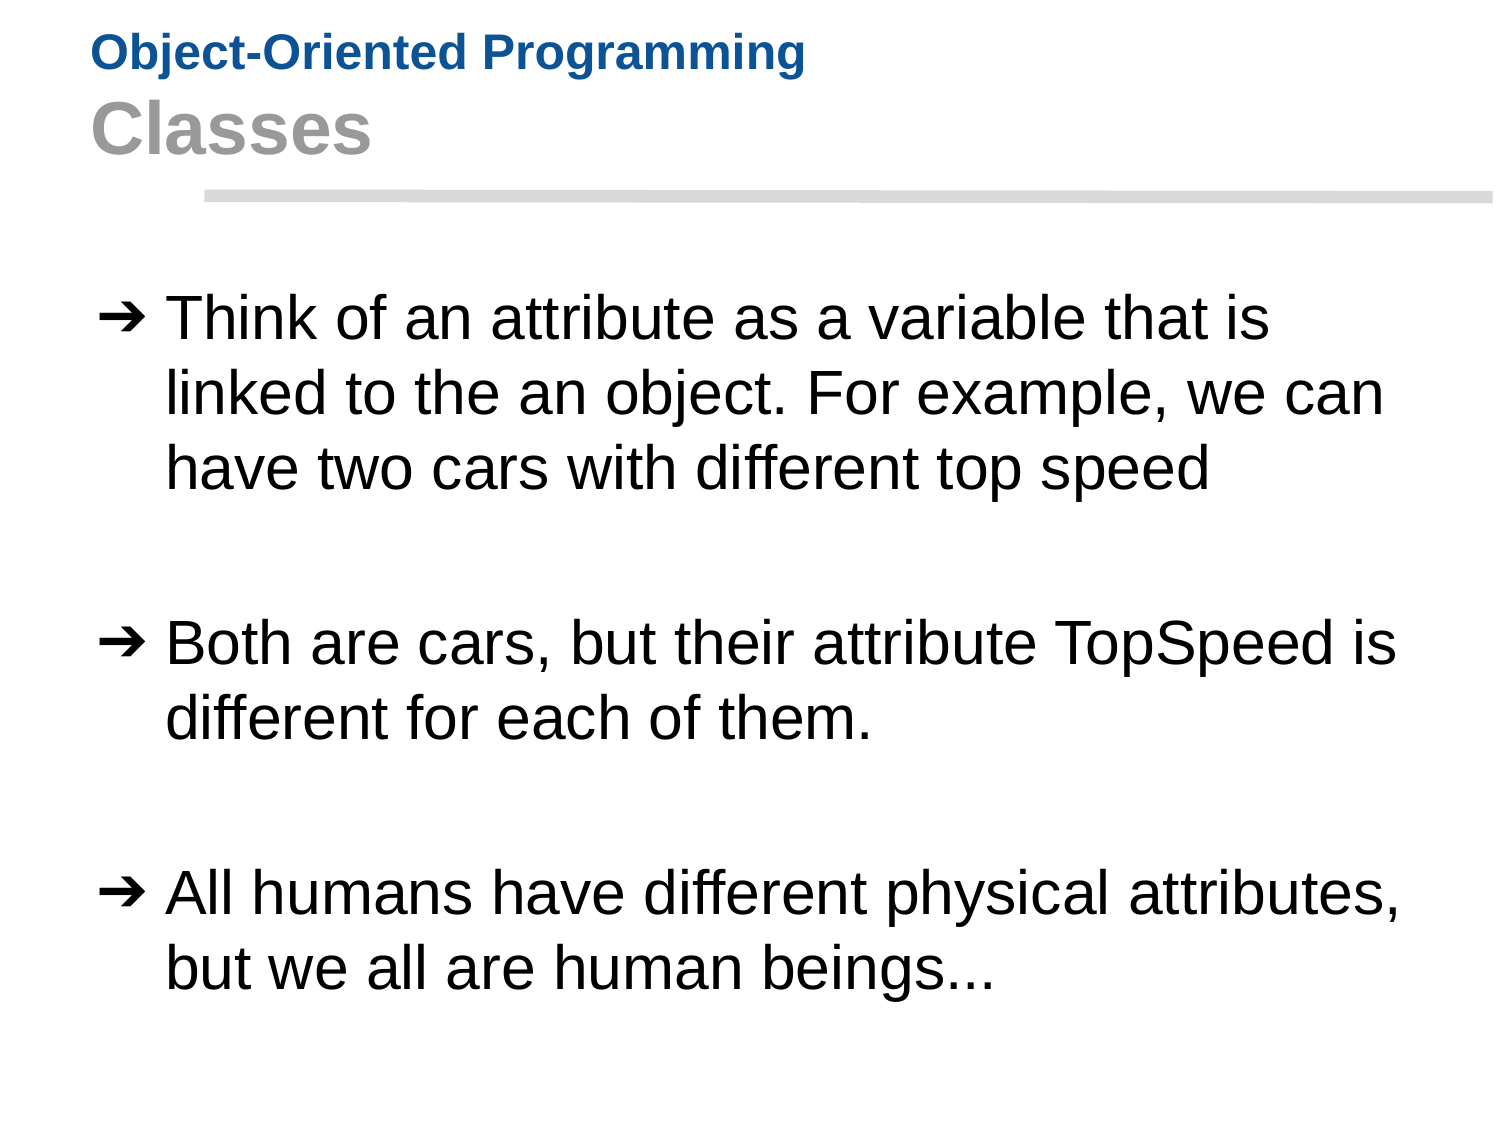

# Object-Oriented Programming Classes
Think of an attribute as a variable that is linked to the an object. For example, we can have two cars with different top speed

Both are cars, but their attribute TopSpeed is different for each of them.

All humans have different physical attributes, but we all are human beings...